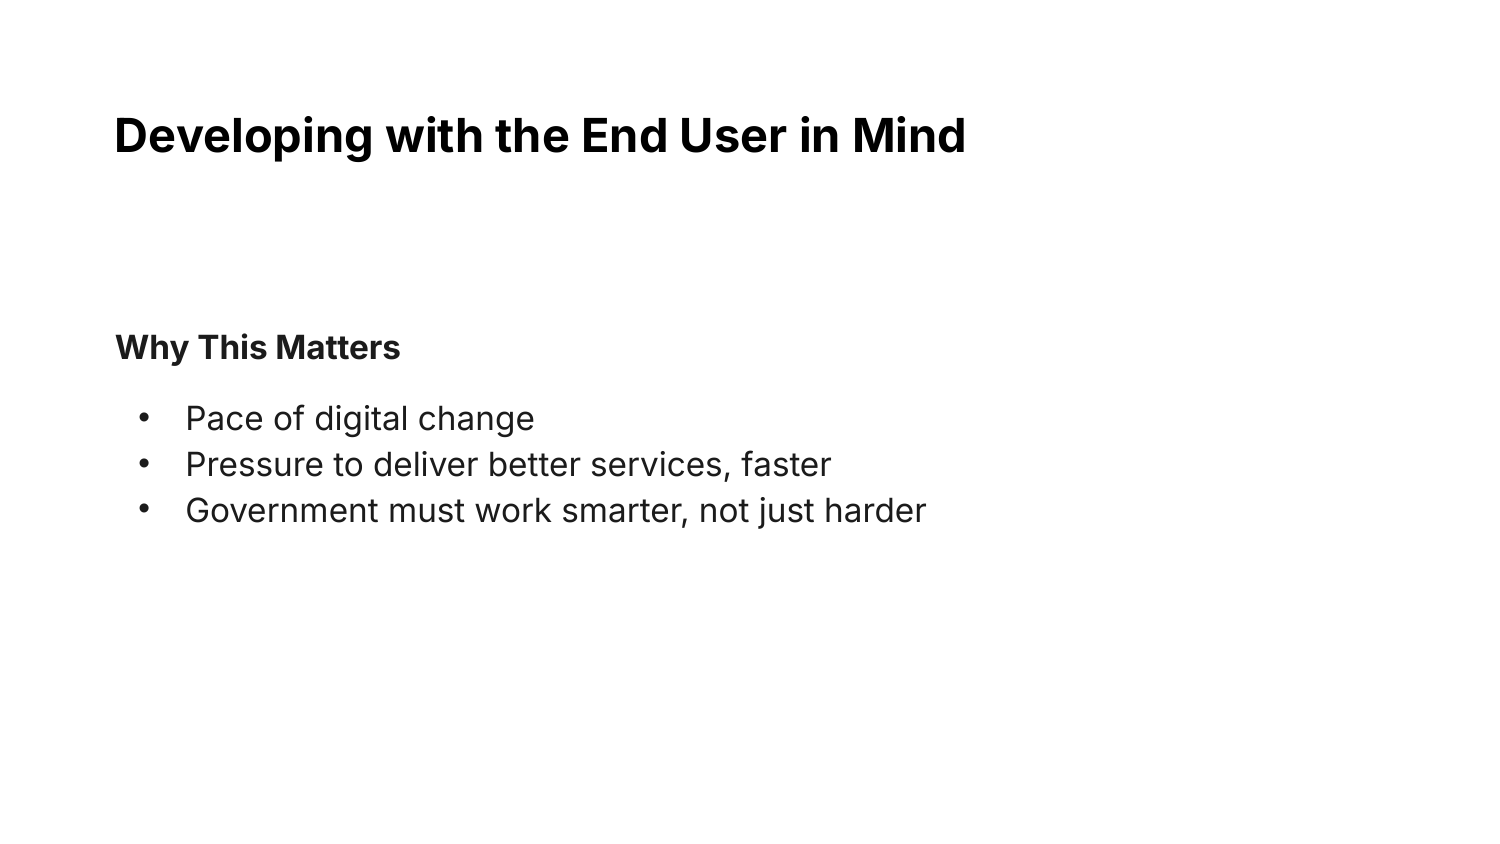

Developing with the End User in Mind
Why This Matters
Pace of digital change
Pressure to deliver better services, faster
Government must work smarter, not just harder